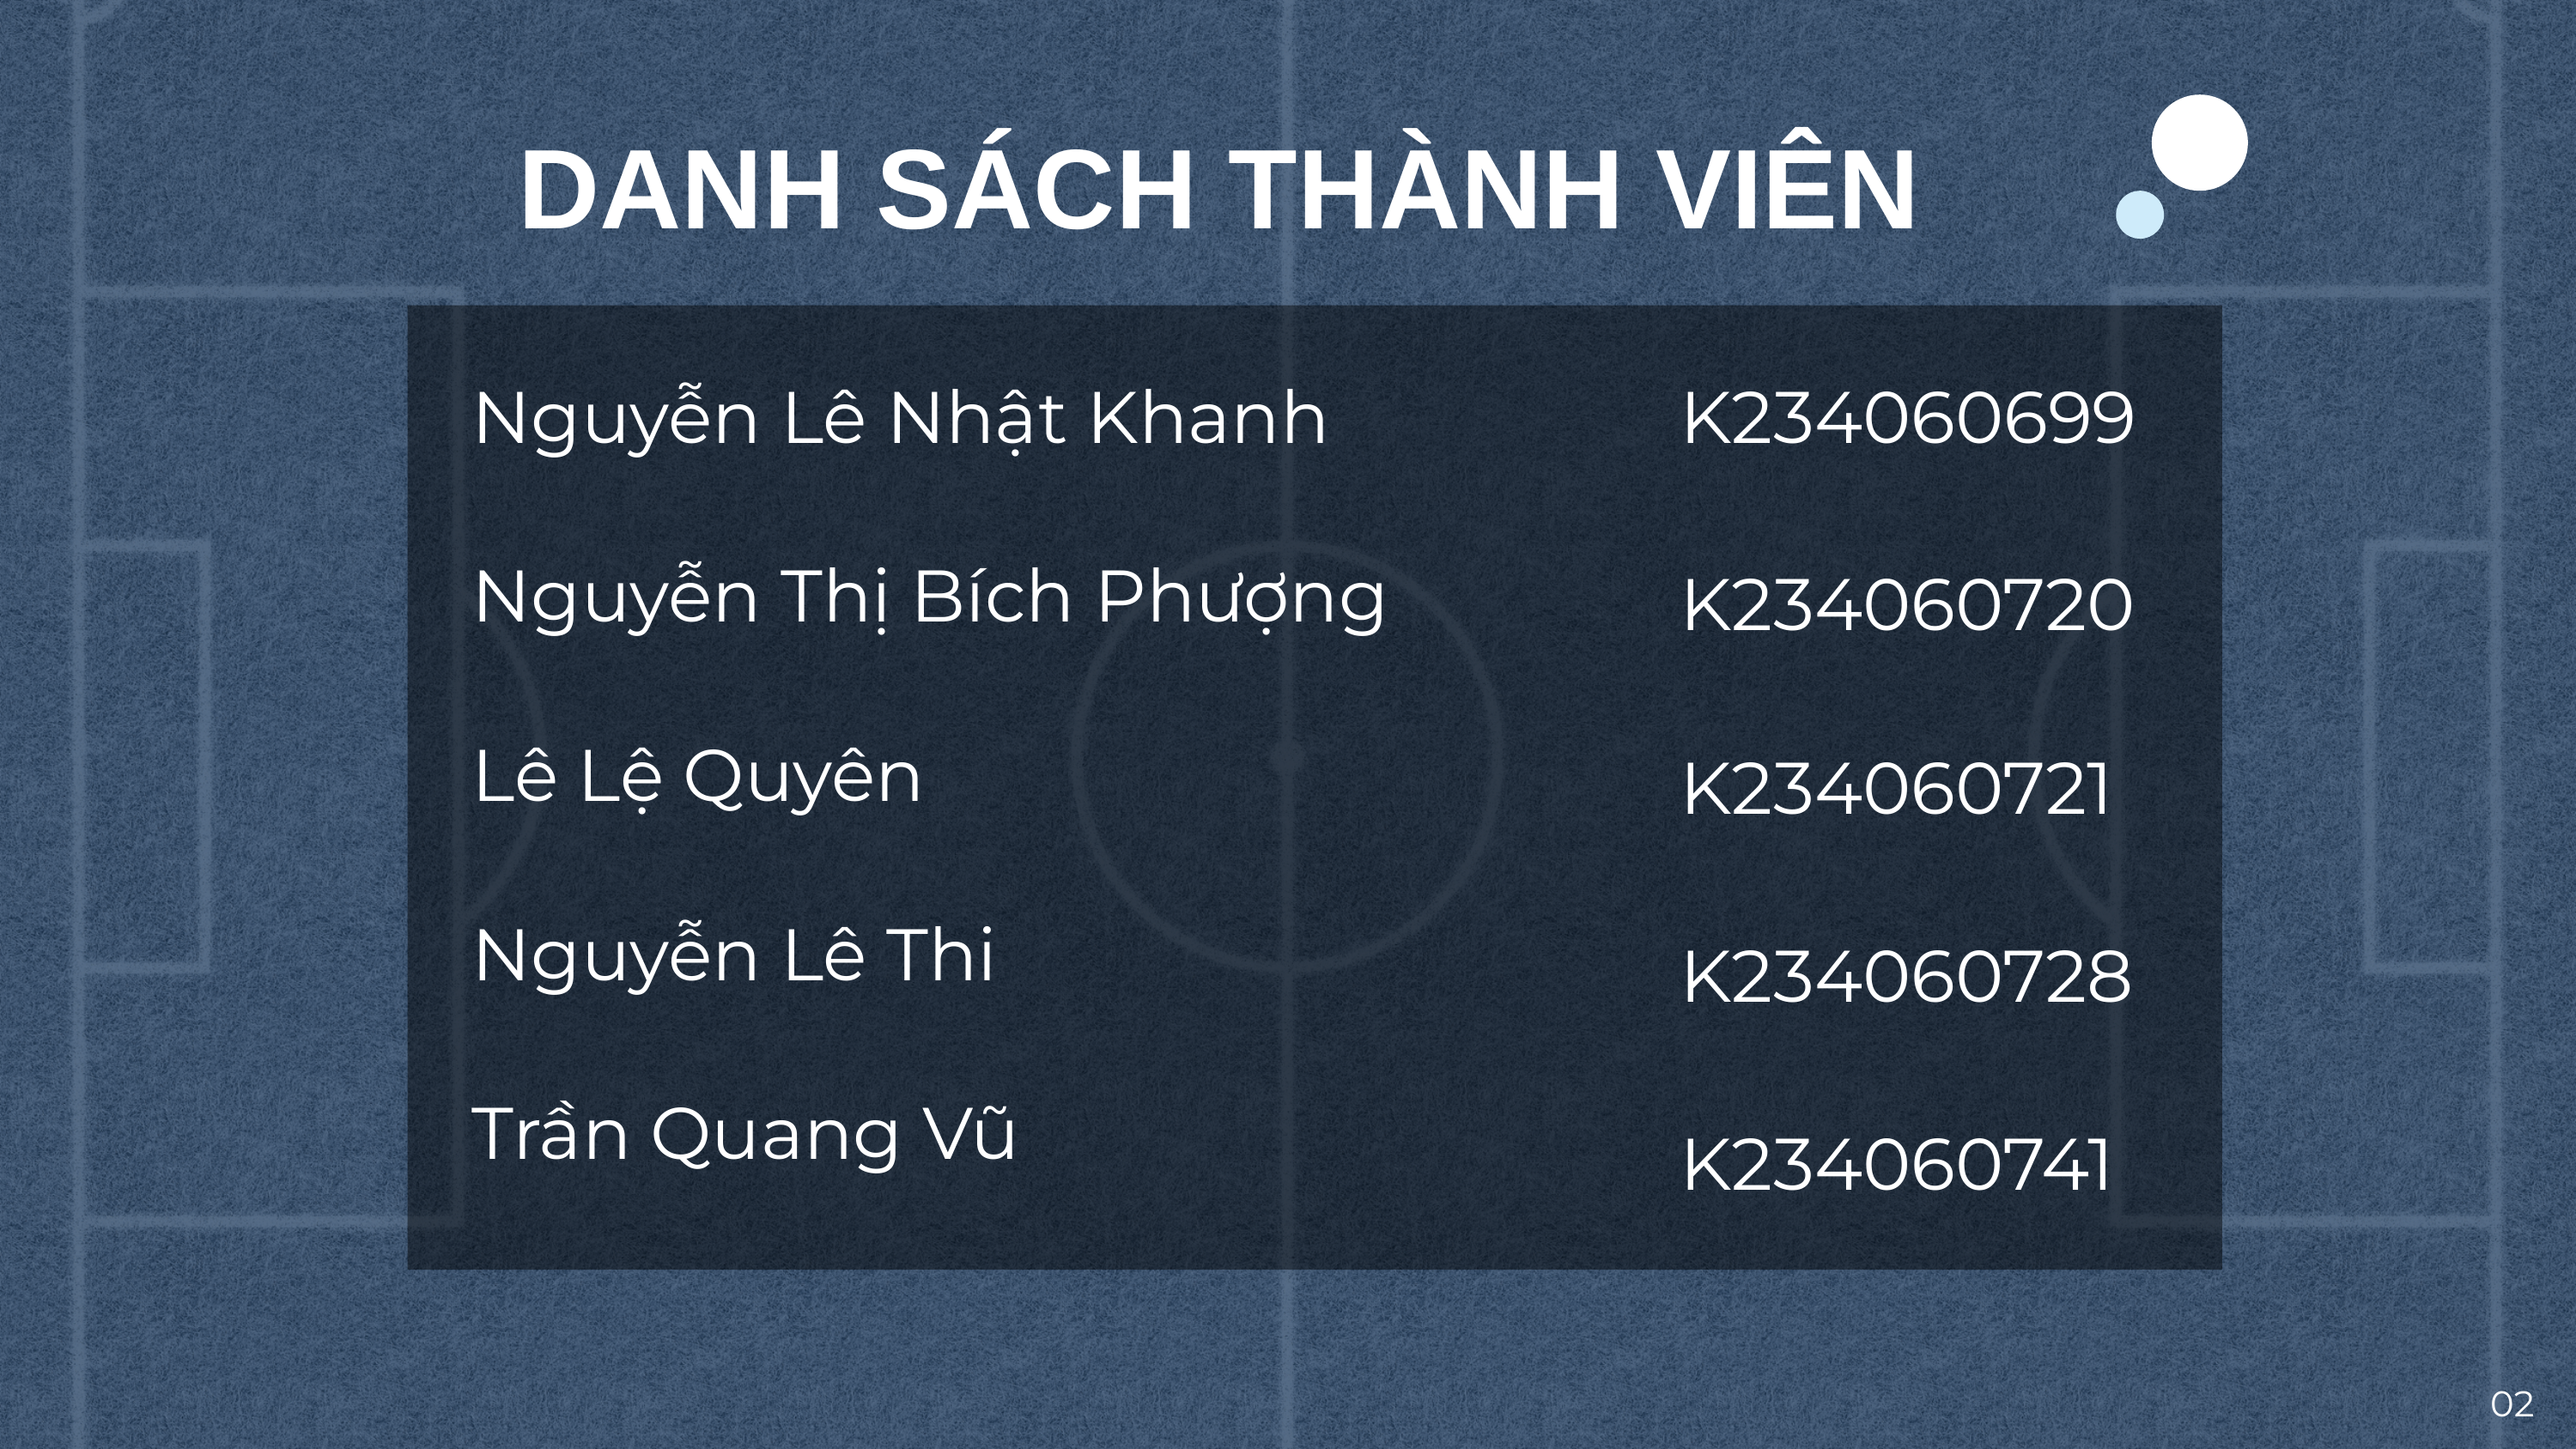

DANH SÁCH THÀNH VIÊN

Nguyễn Lê Nhật Khanh
K234060699
Nguyễn Thị Bích Phượng
K234060720
Lê Lệ Quyên
K234060721
Nguyễn Lê Thi
K234060728
Trần Quang Vũ
K234060741
02